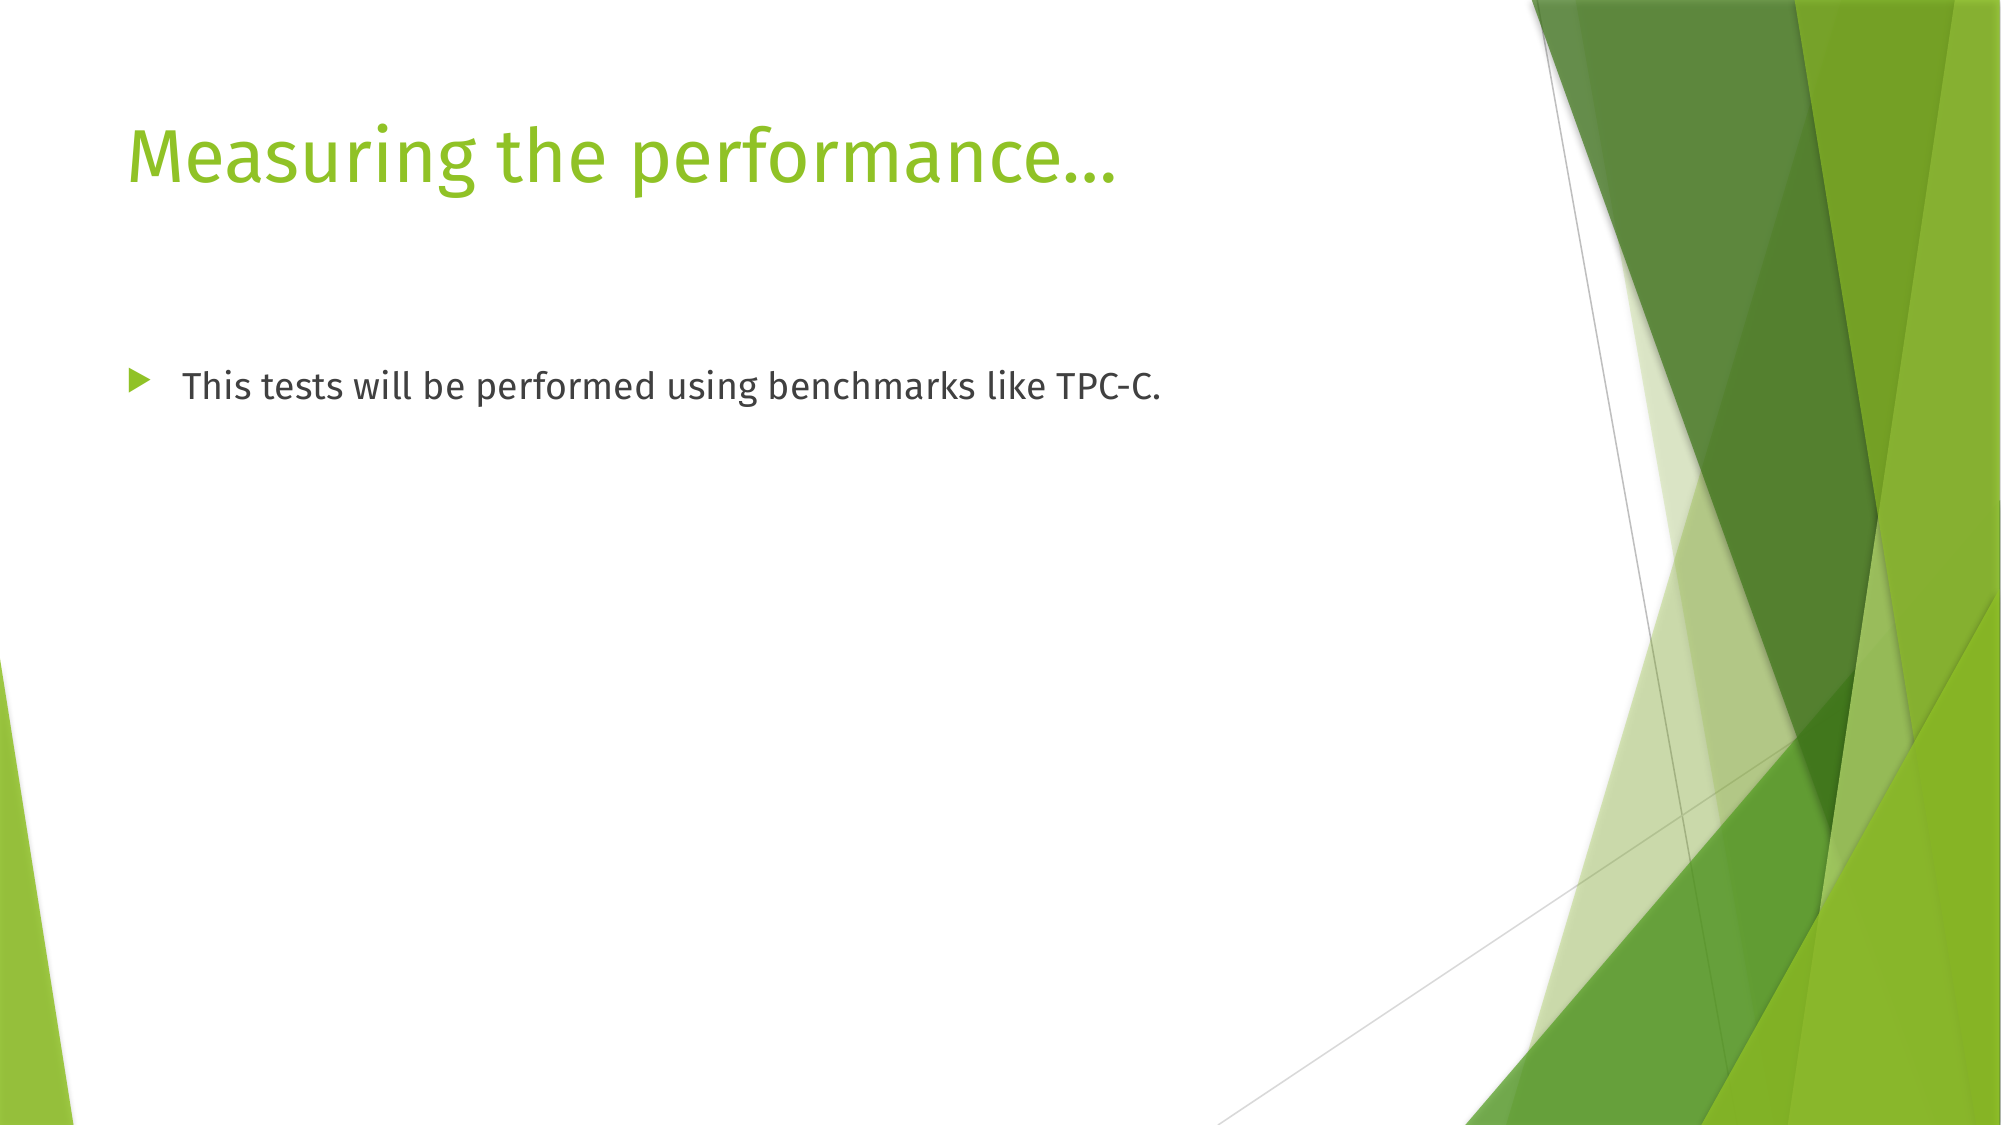

# Measuring the performance…
This tests will be performed using benchmarks like TPC-C.